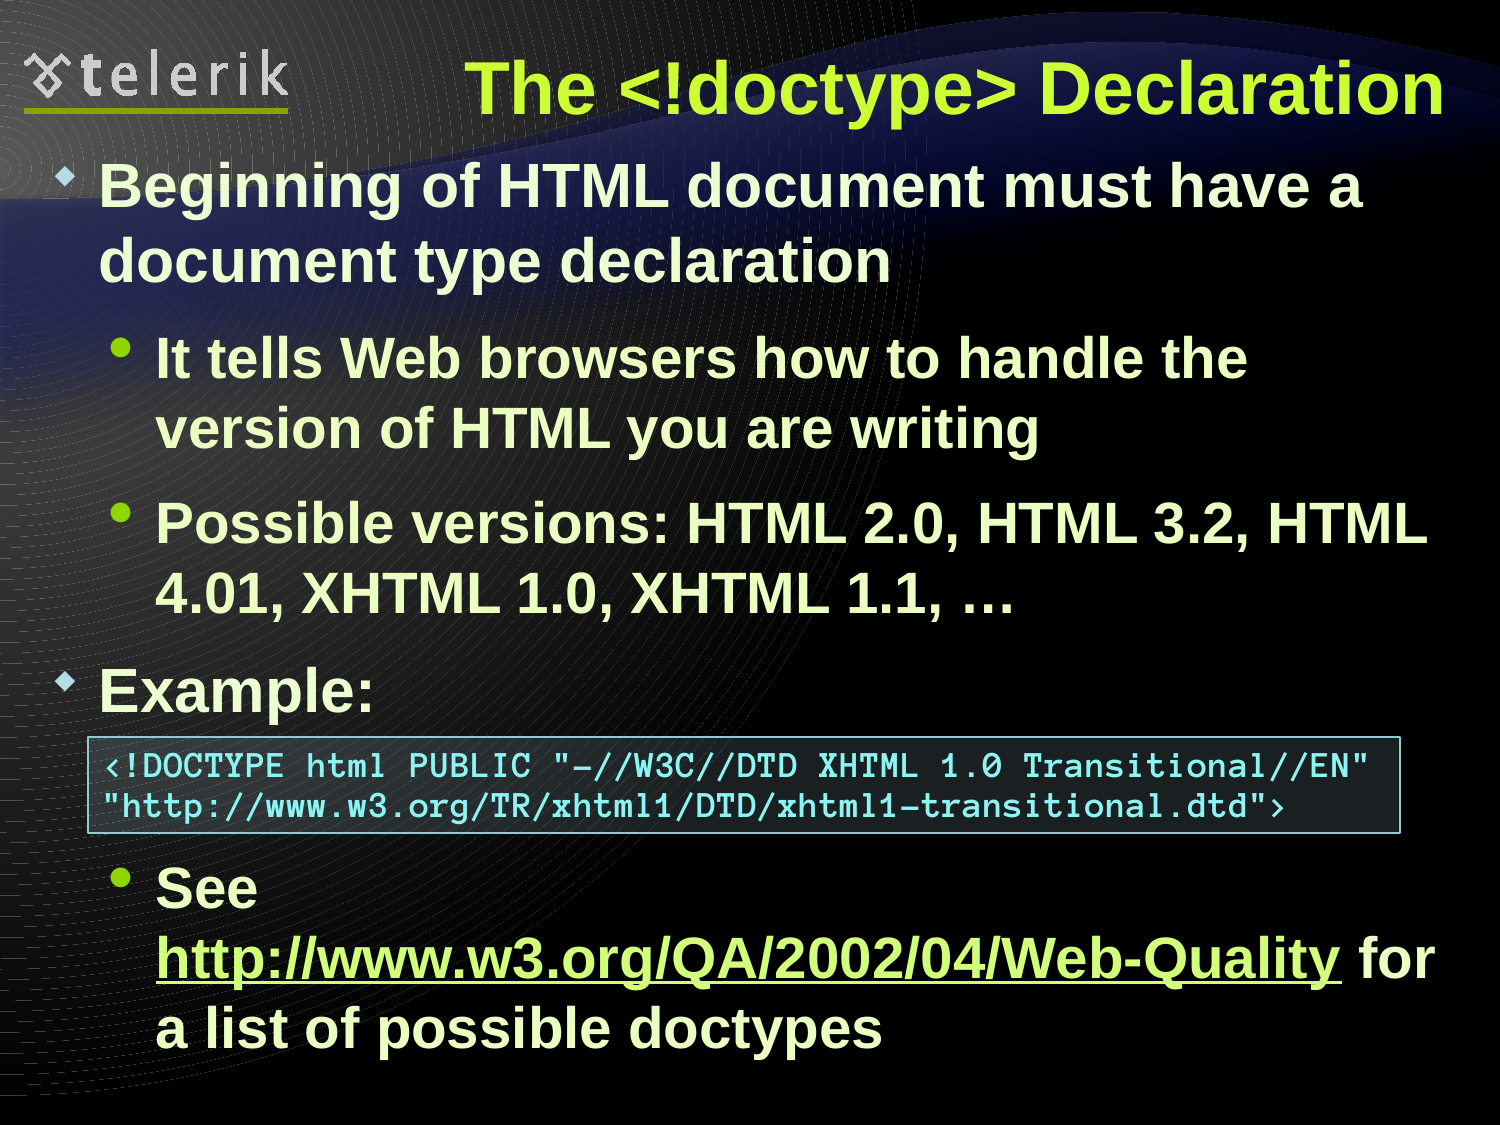

# The <!doctype> Declaration
Beginning of HTML document must have a document type declaration
It tells Web browsers how to handle the version of HTML you are writing
Possible versions: HTML 2.0, HTML 3.2, HTML 4.01, XHTML 1.0, XHTML 1.1, …
Example:

See http://www.w3.org/QA/2002/04/Web-Quality for a list of possible doctypes
<!DOCTYPE html PUBLIC "-//W3C//DTD XHTML 1.0 Transitional//EN" "http://www.w3.org/TR/xhtml1/DTD/xhtml1-transitional.dtd">